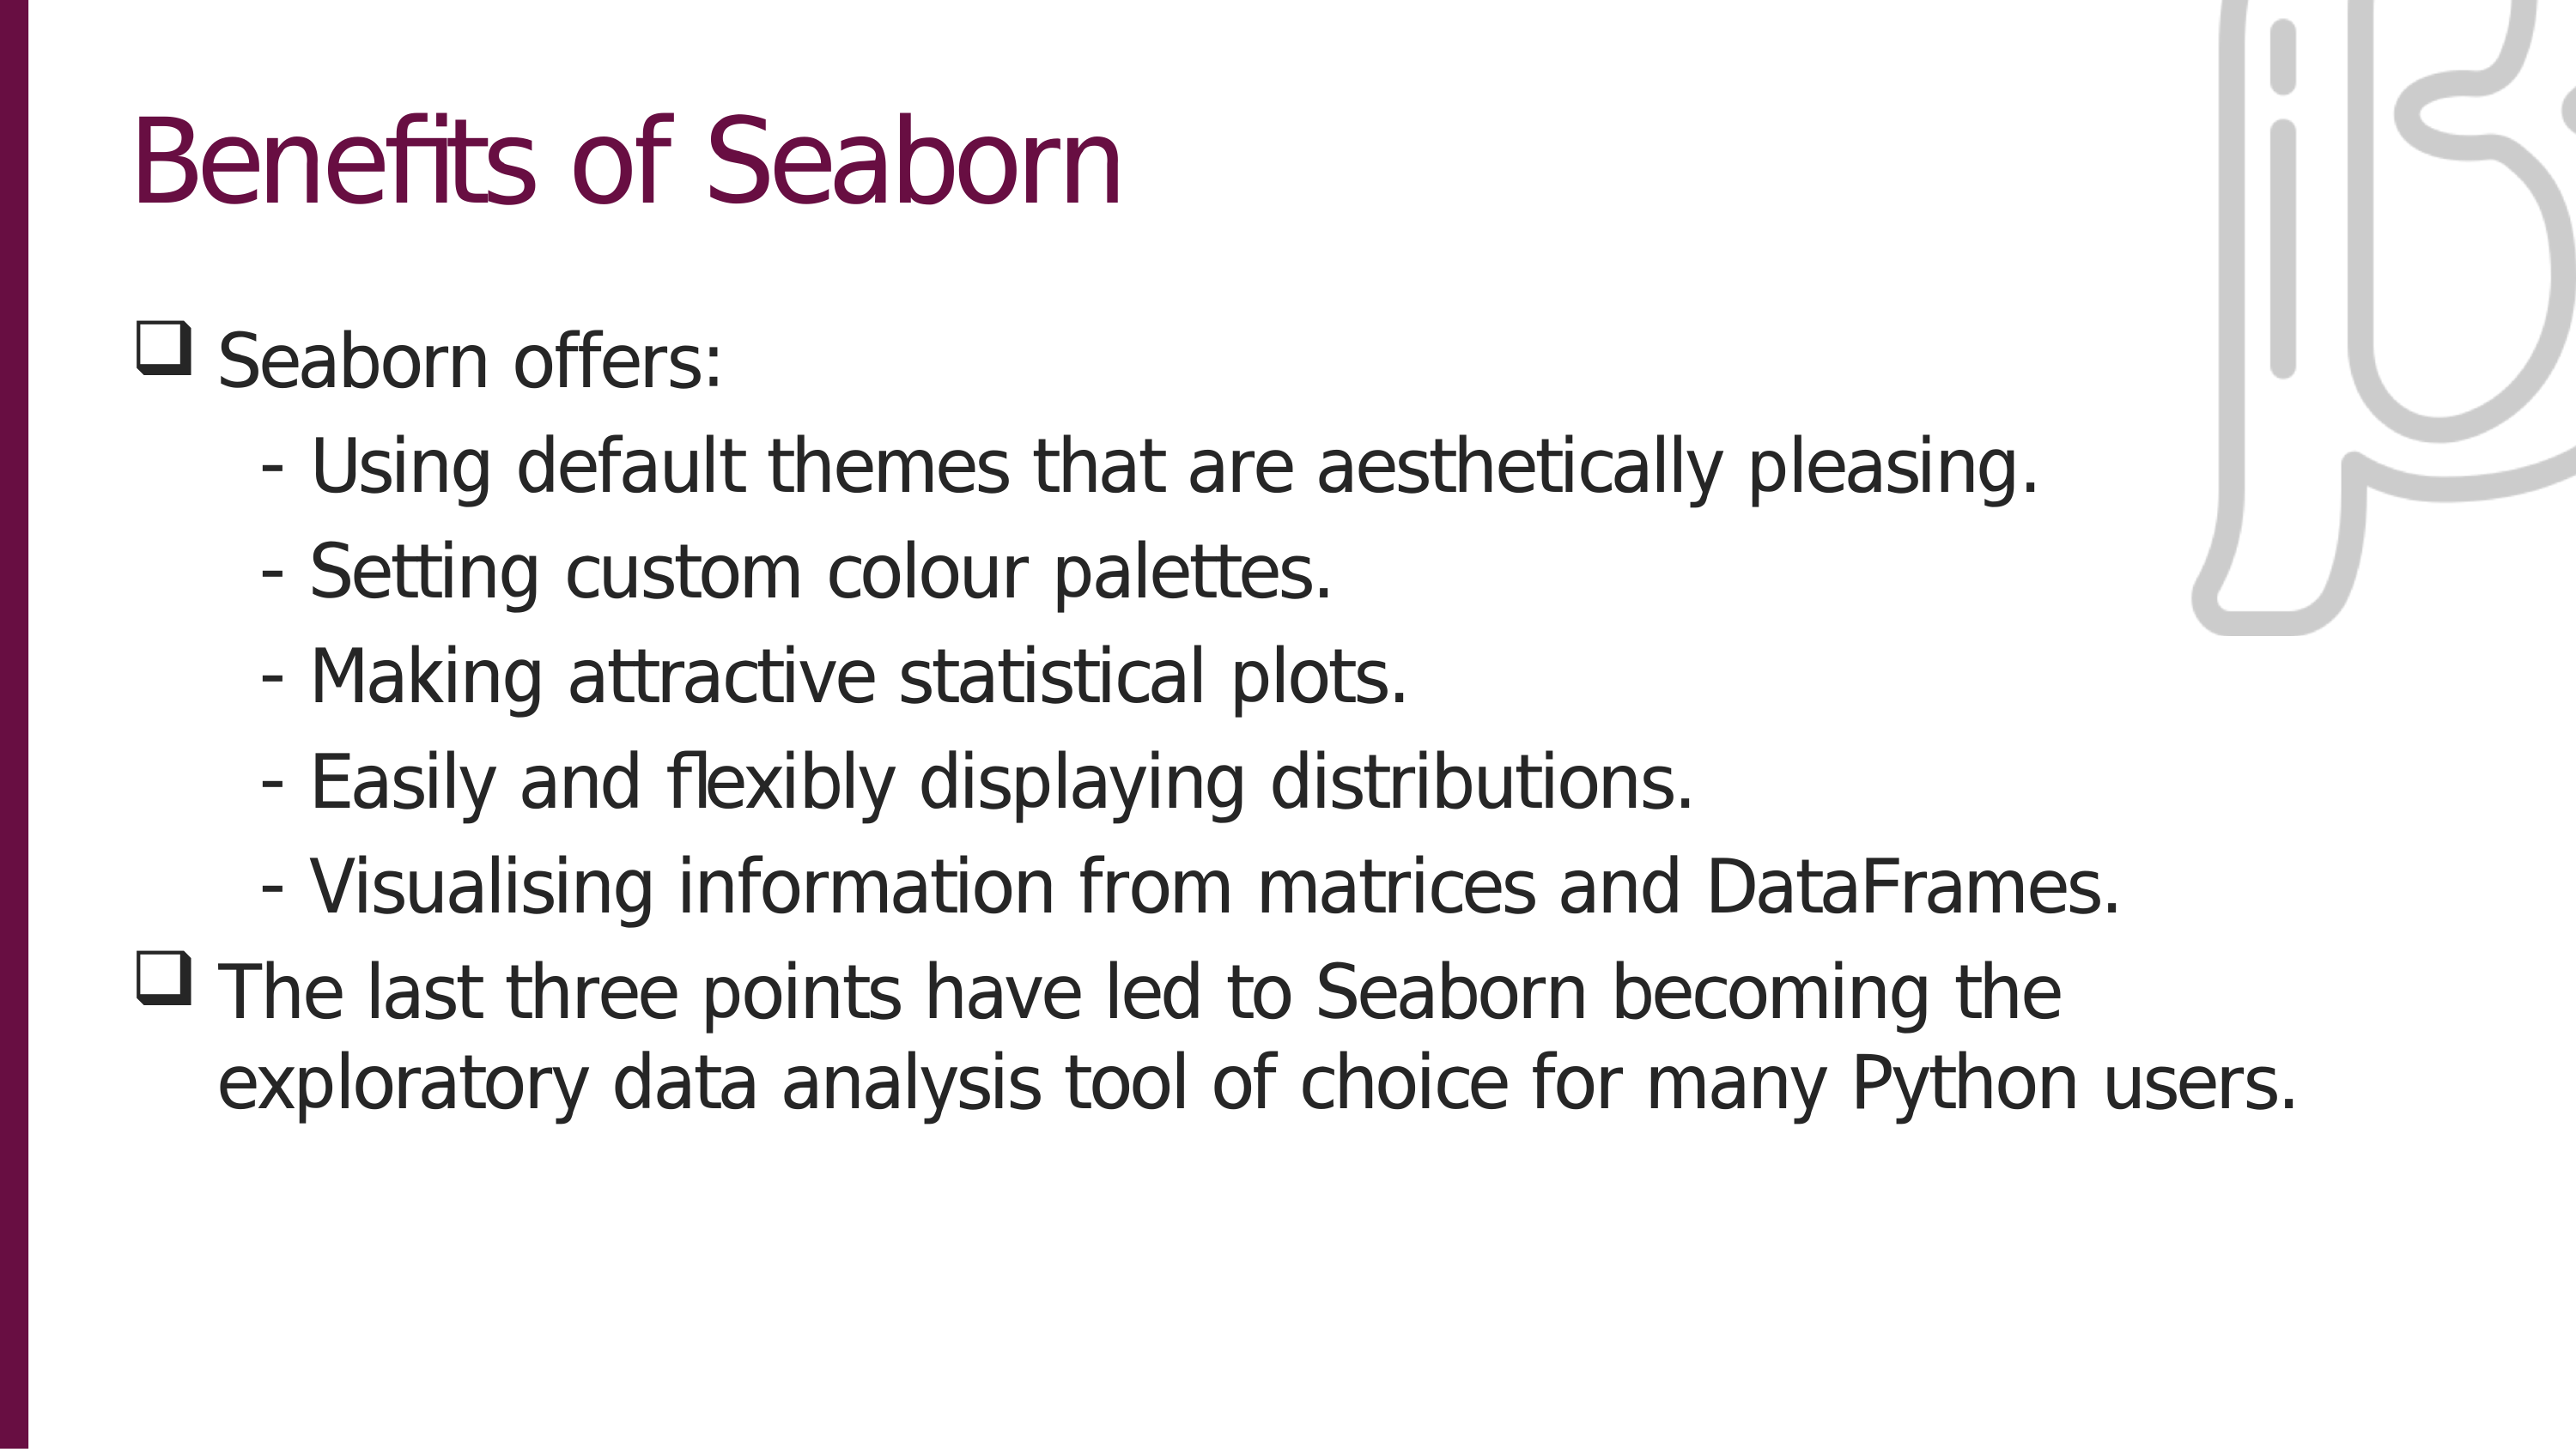

Benefits of Seaborn
Seaborn offers:
	- Using default themes that are aesthetically pleasing.
	- Setting custom colour palettes.
	- Making attractive statistical plots.
	- Easily and flexibly displaying distributions.
	- Visualising information from matrices and DataFrames.
The last three points have led to Seaborn becoming the exploratory data analysis tool of choice for many Python users.